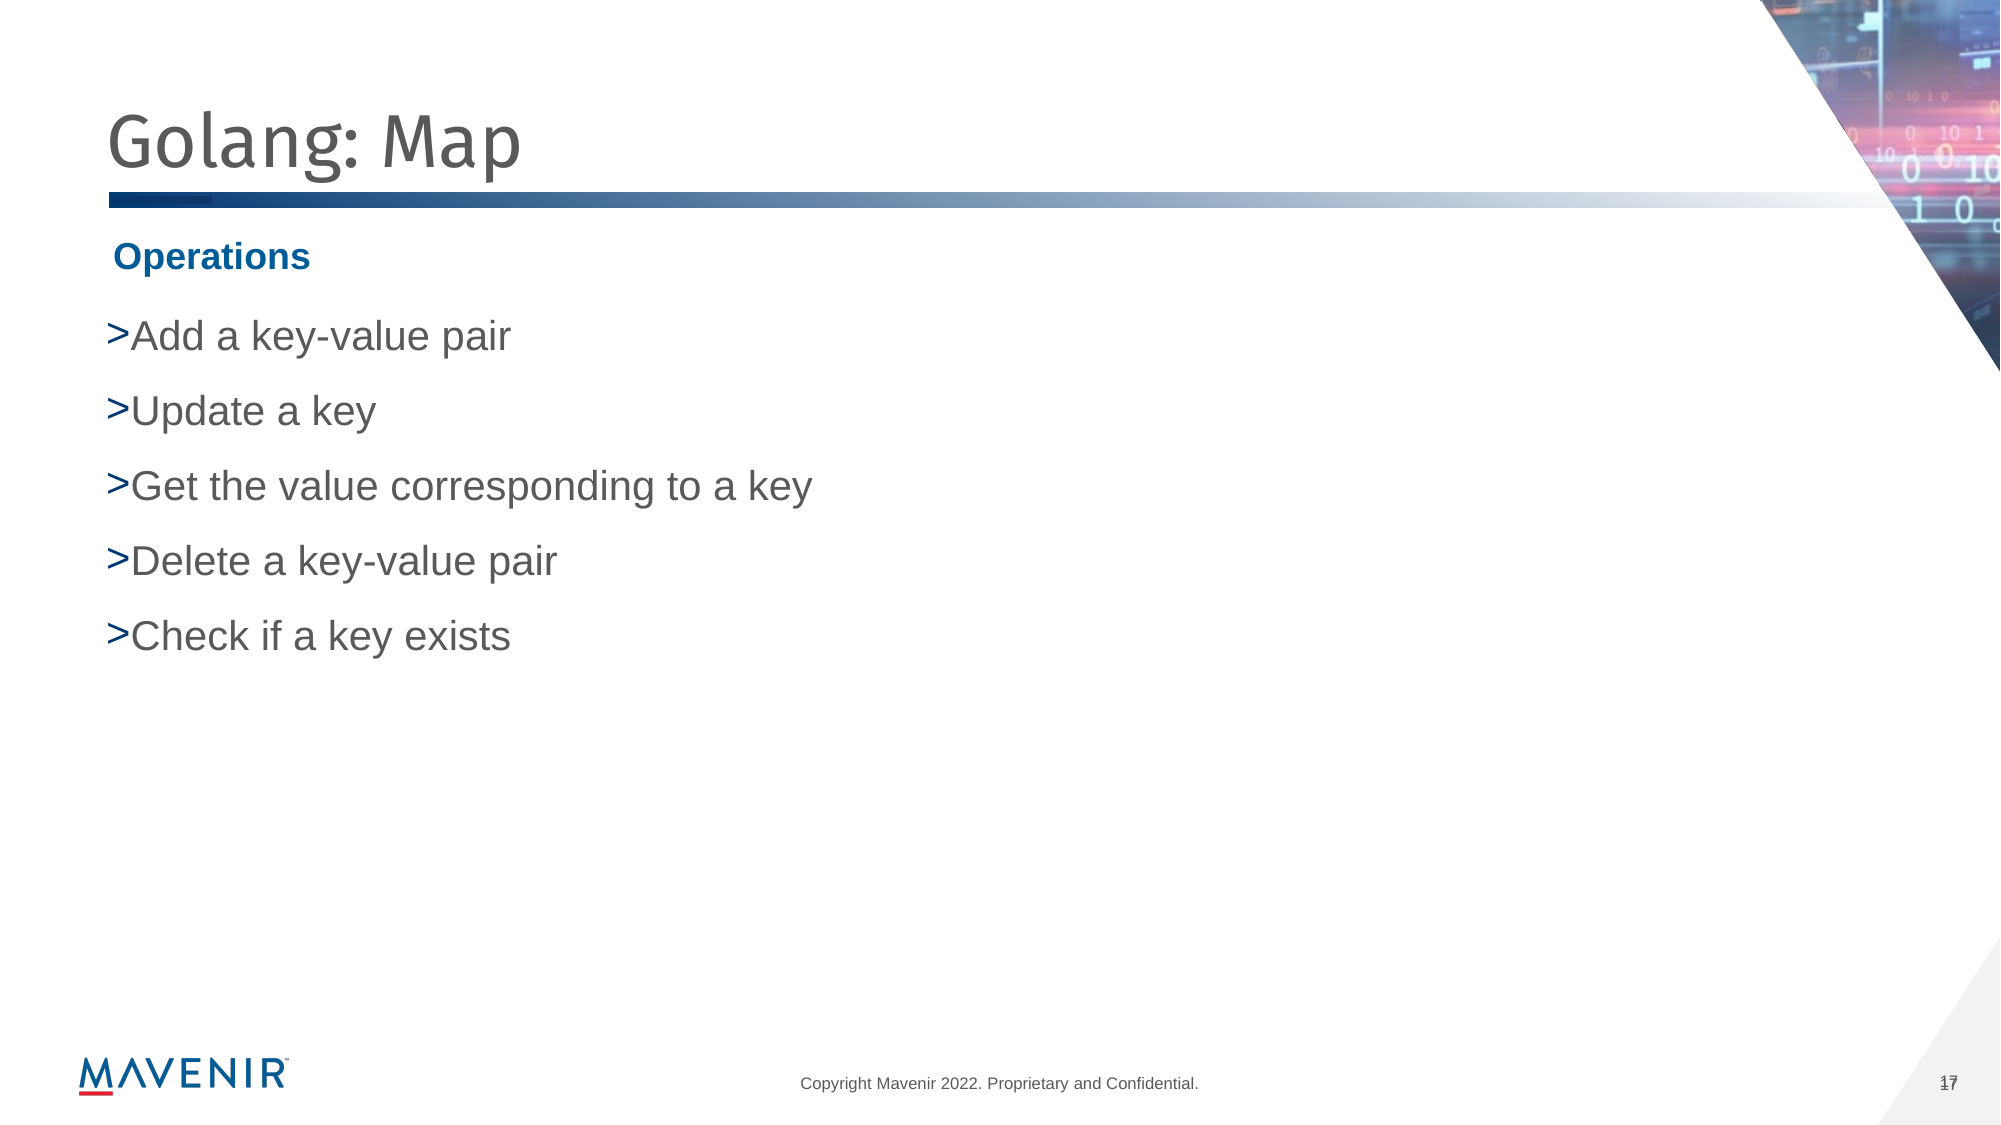

# Golang: Map

Operations

Add a key-value pair
Update a key
Get the value corresponding to a key
Delete a key-value pair
Check if a key exists

17